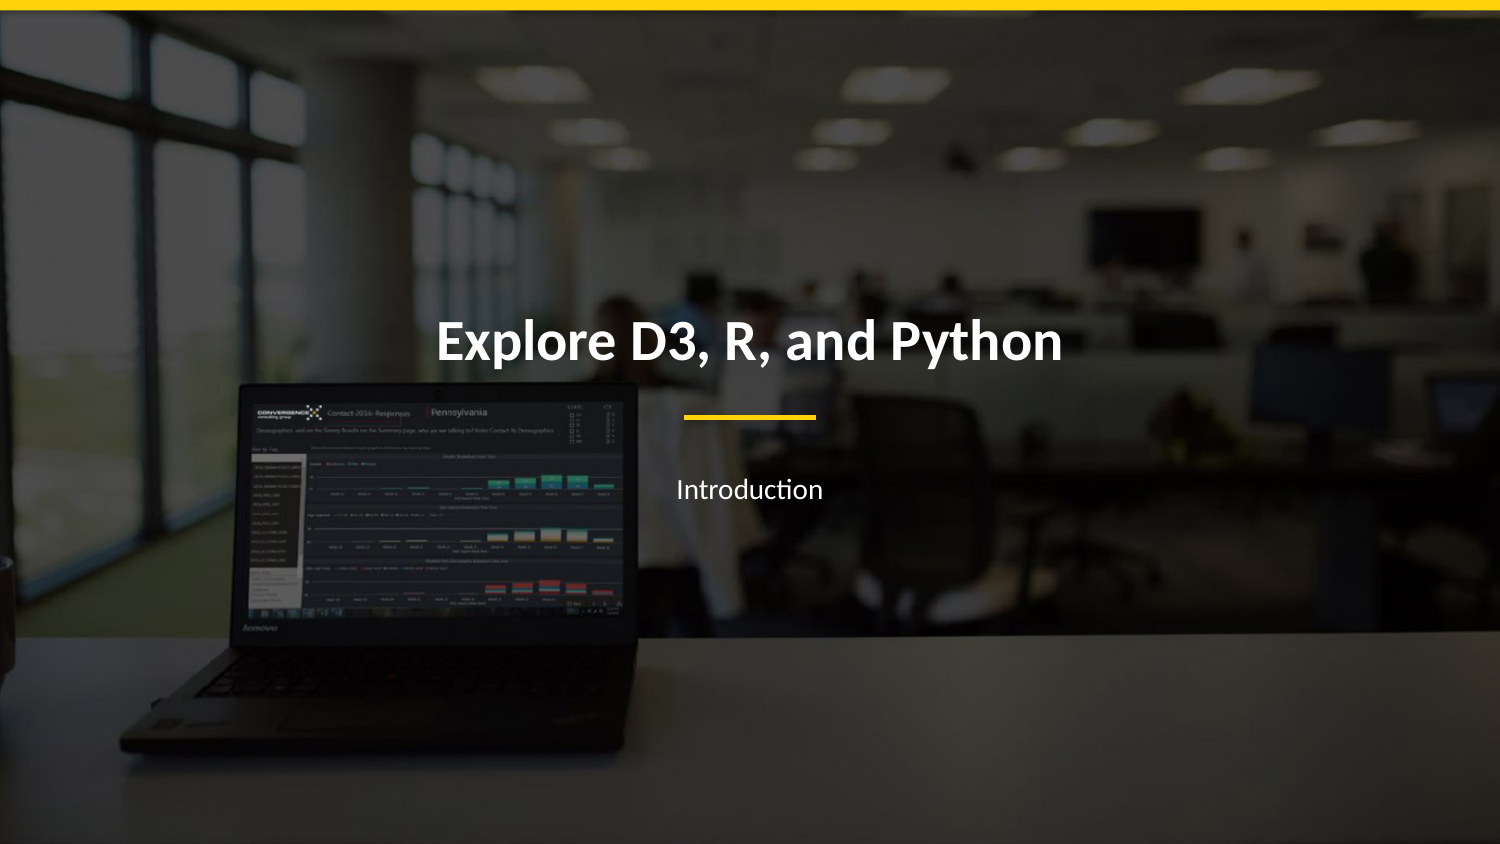

# Explore D3, R, and Python
Introduction